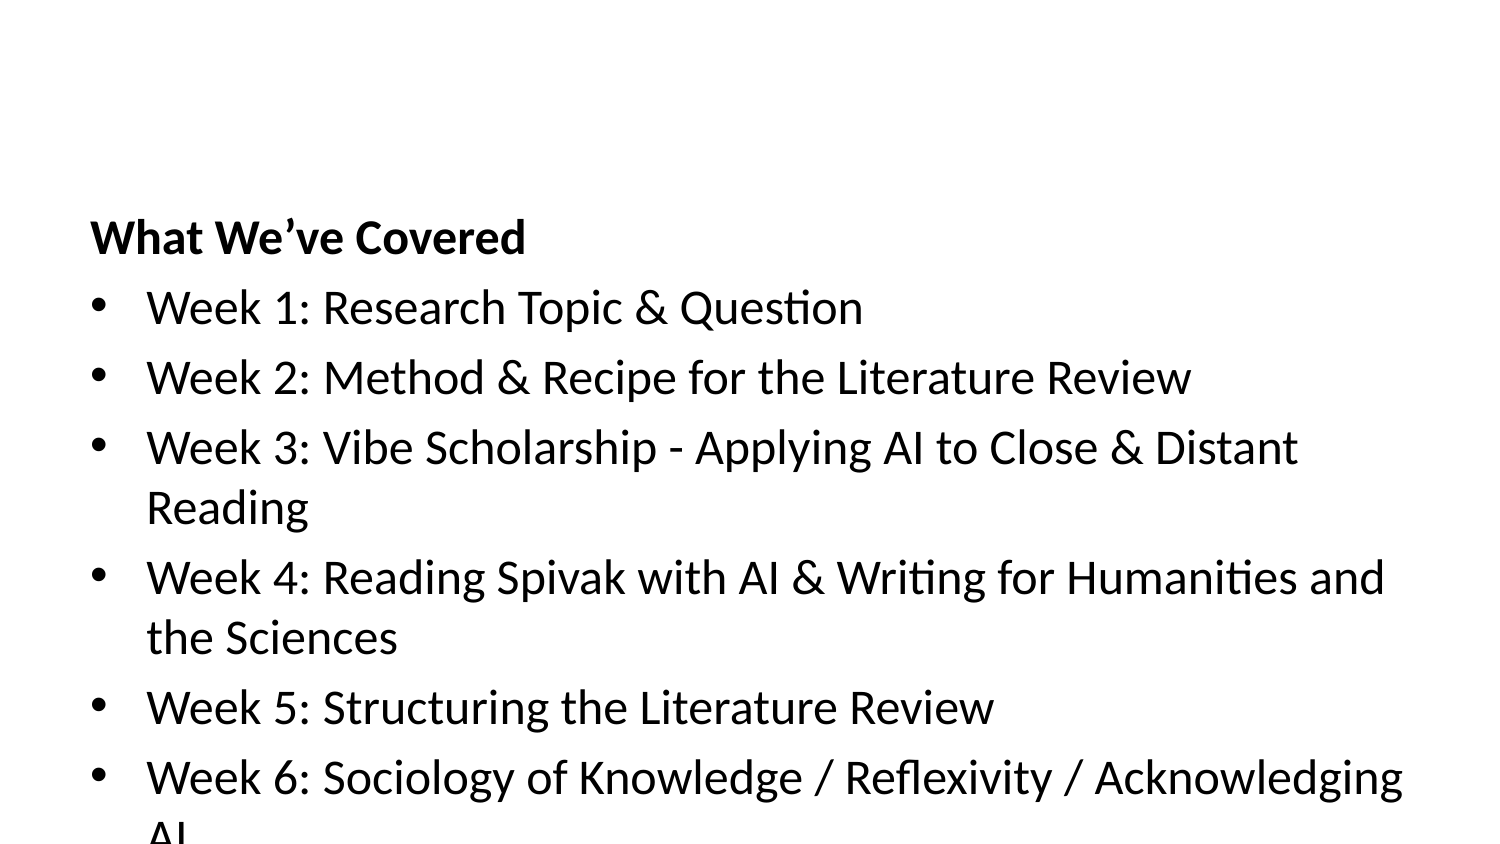

What We’ve Covered
Week 1: Research Topic & Question
Week 2: Method & Recipe for the Literature Review
Week 3: Vibe Scholarship - Applying AI to Close & Distant Reading
Week 4: Reading Spivak with AI & Writing for Humanities and the Sciences
Week 5: Structuring the Literature Review
Week 6: Sociology of Knowledge / Reflexivity / Acknowledging AI